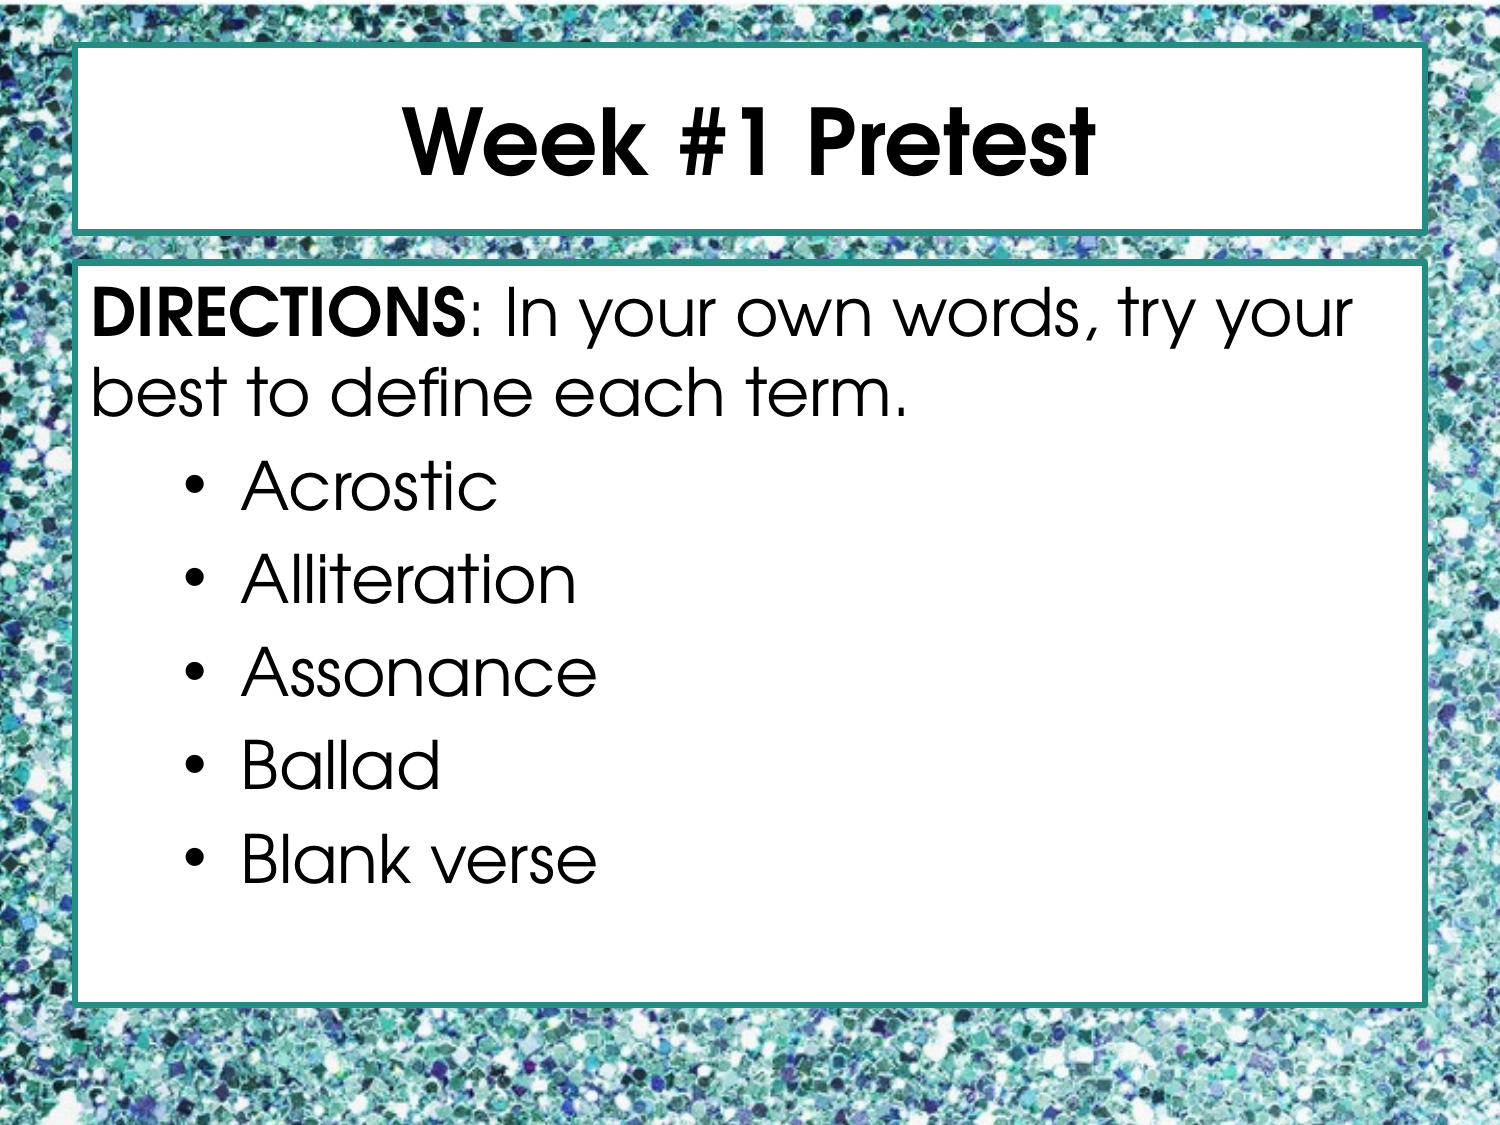

# Week #1 Pretest
DIRECTIONS: In your own words, try your best to define each term.
Acrostic
Alliteration
Assonance
Ballad
Blank verse